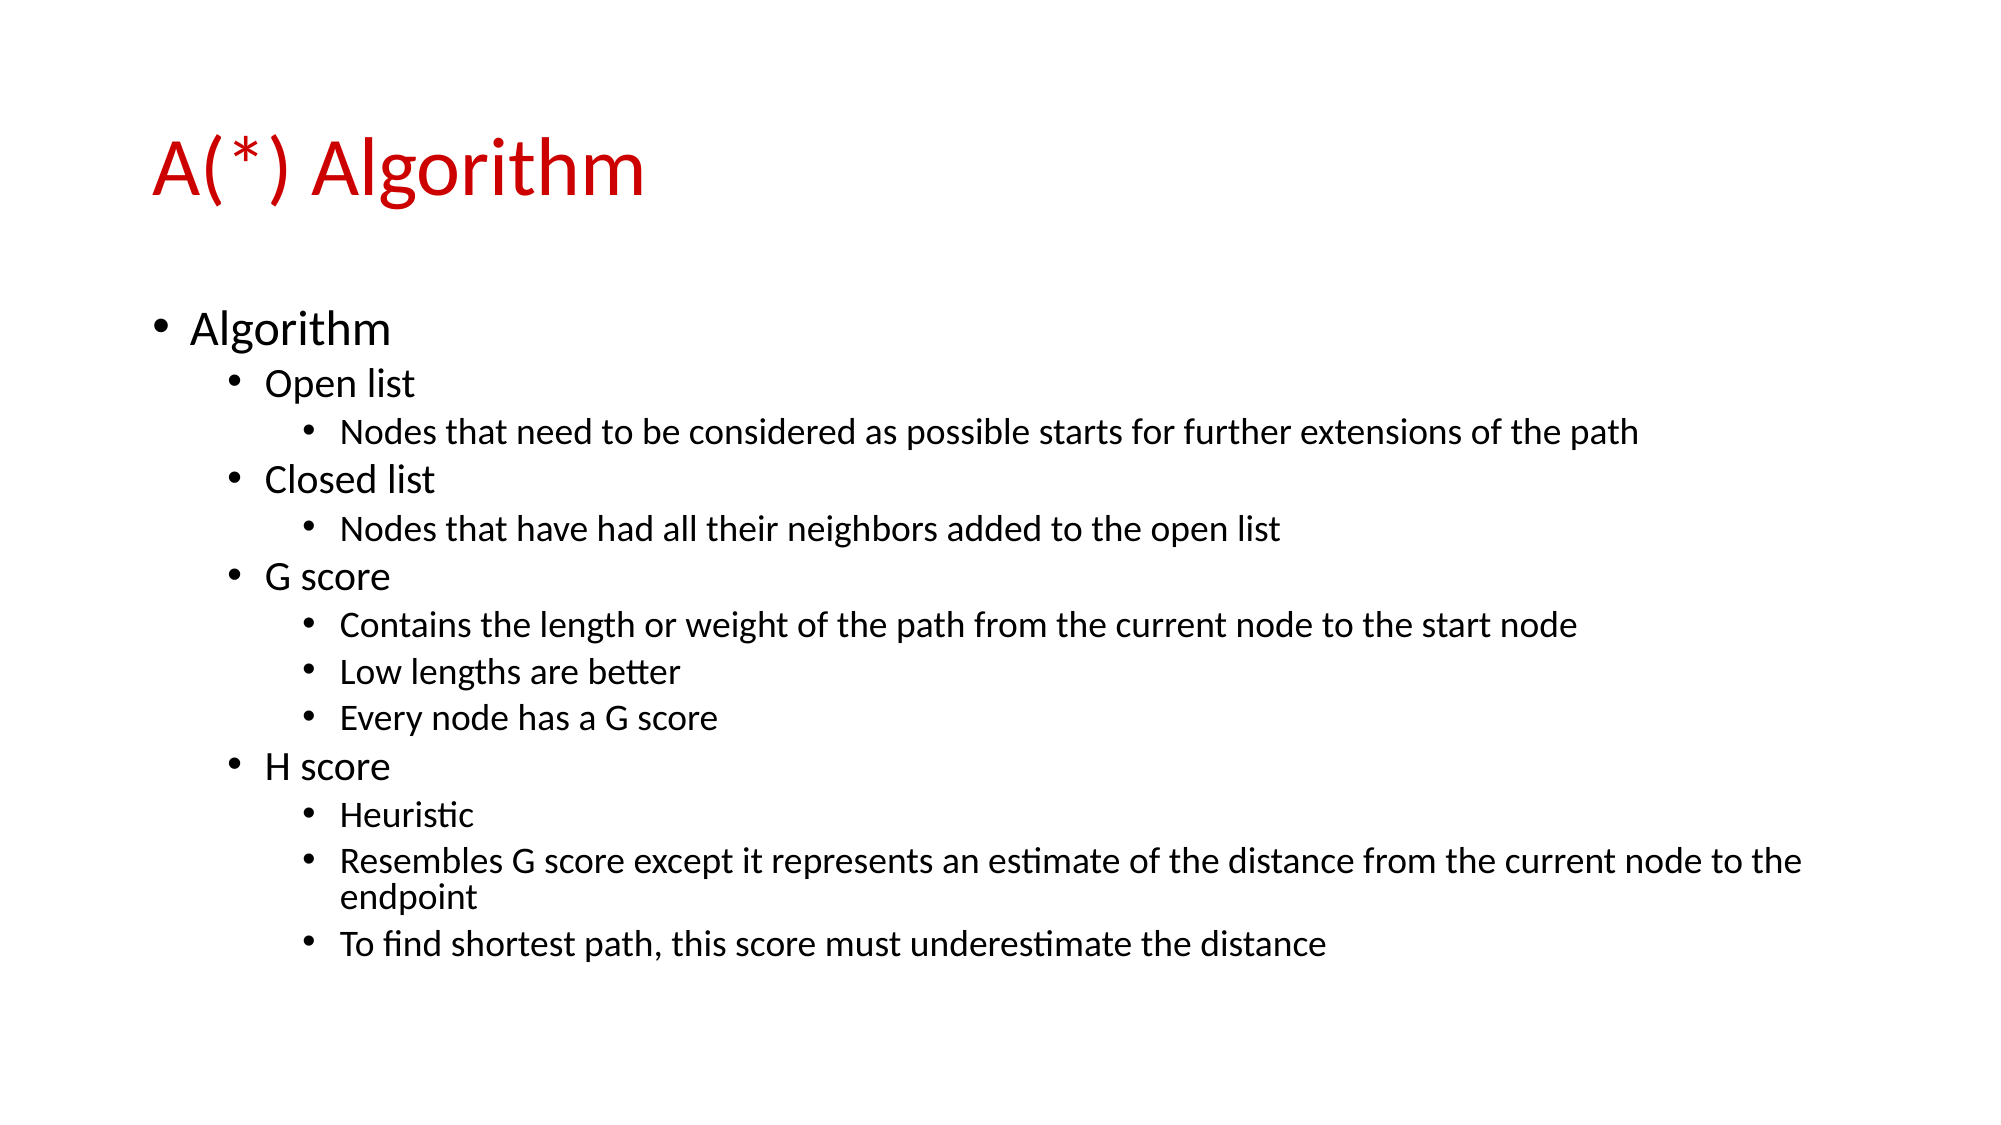

# A(*) Algorithm
Algorithm
Open list
Nodes that need to be considered as possible starts for further extensions of the path
Closed list
Nodes that have had all their neighbors added to the open list
G score
Contains the length or weight of the path from the current node to the start node
Low lengths are better
Every node has a G score
H score
Heuristic
Resembles G score except it represents an estimate of the distance from the current node to the endpoint
To find shortest path, this score must underestimate the distance